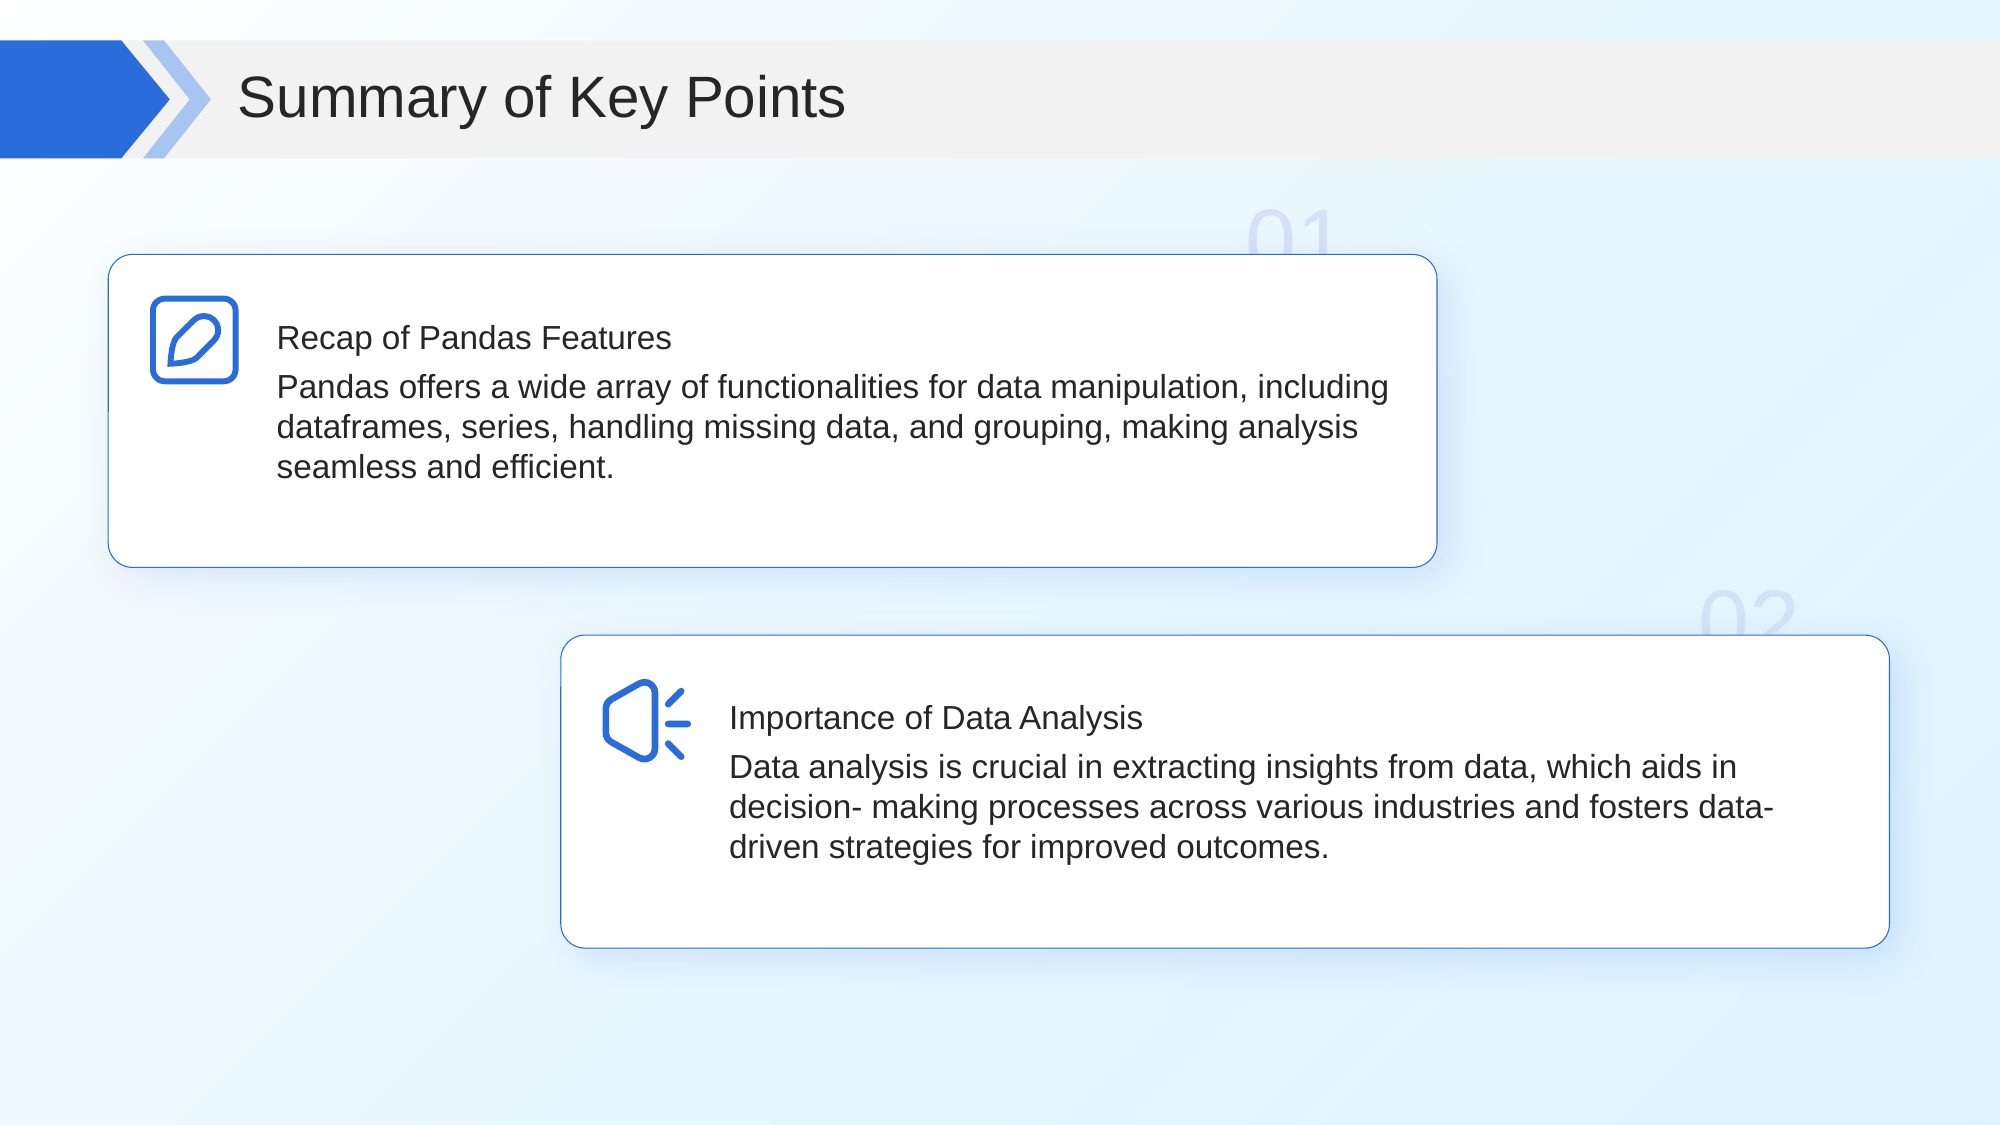

Summary of Key Points
01

Recap of Pandas Features
Pandas offers a wide array of functionalities for data manipulation, including dataframes, series, handling missing data, and grouping, making analysis seamless and efficient.
02

Importance of Data Analysis

Data analysis is crucial in extracting insights from data, which aids in decision- making processes across various industries and fosters data- driven strategies for improved outcomes.